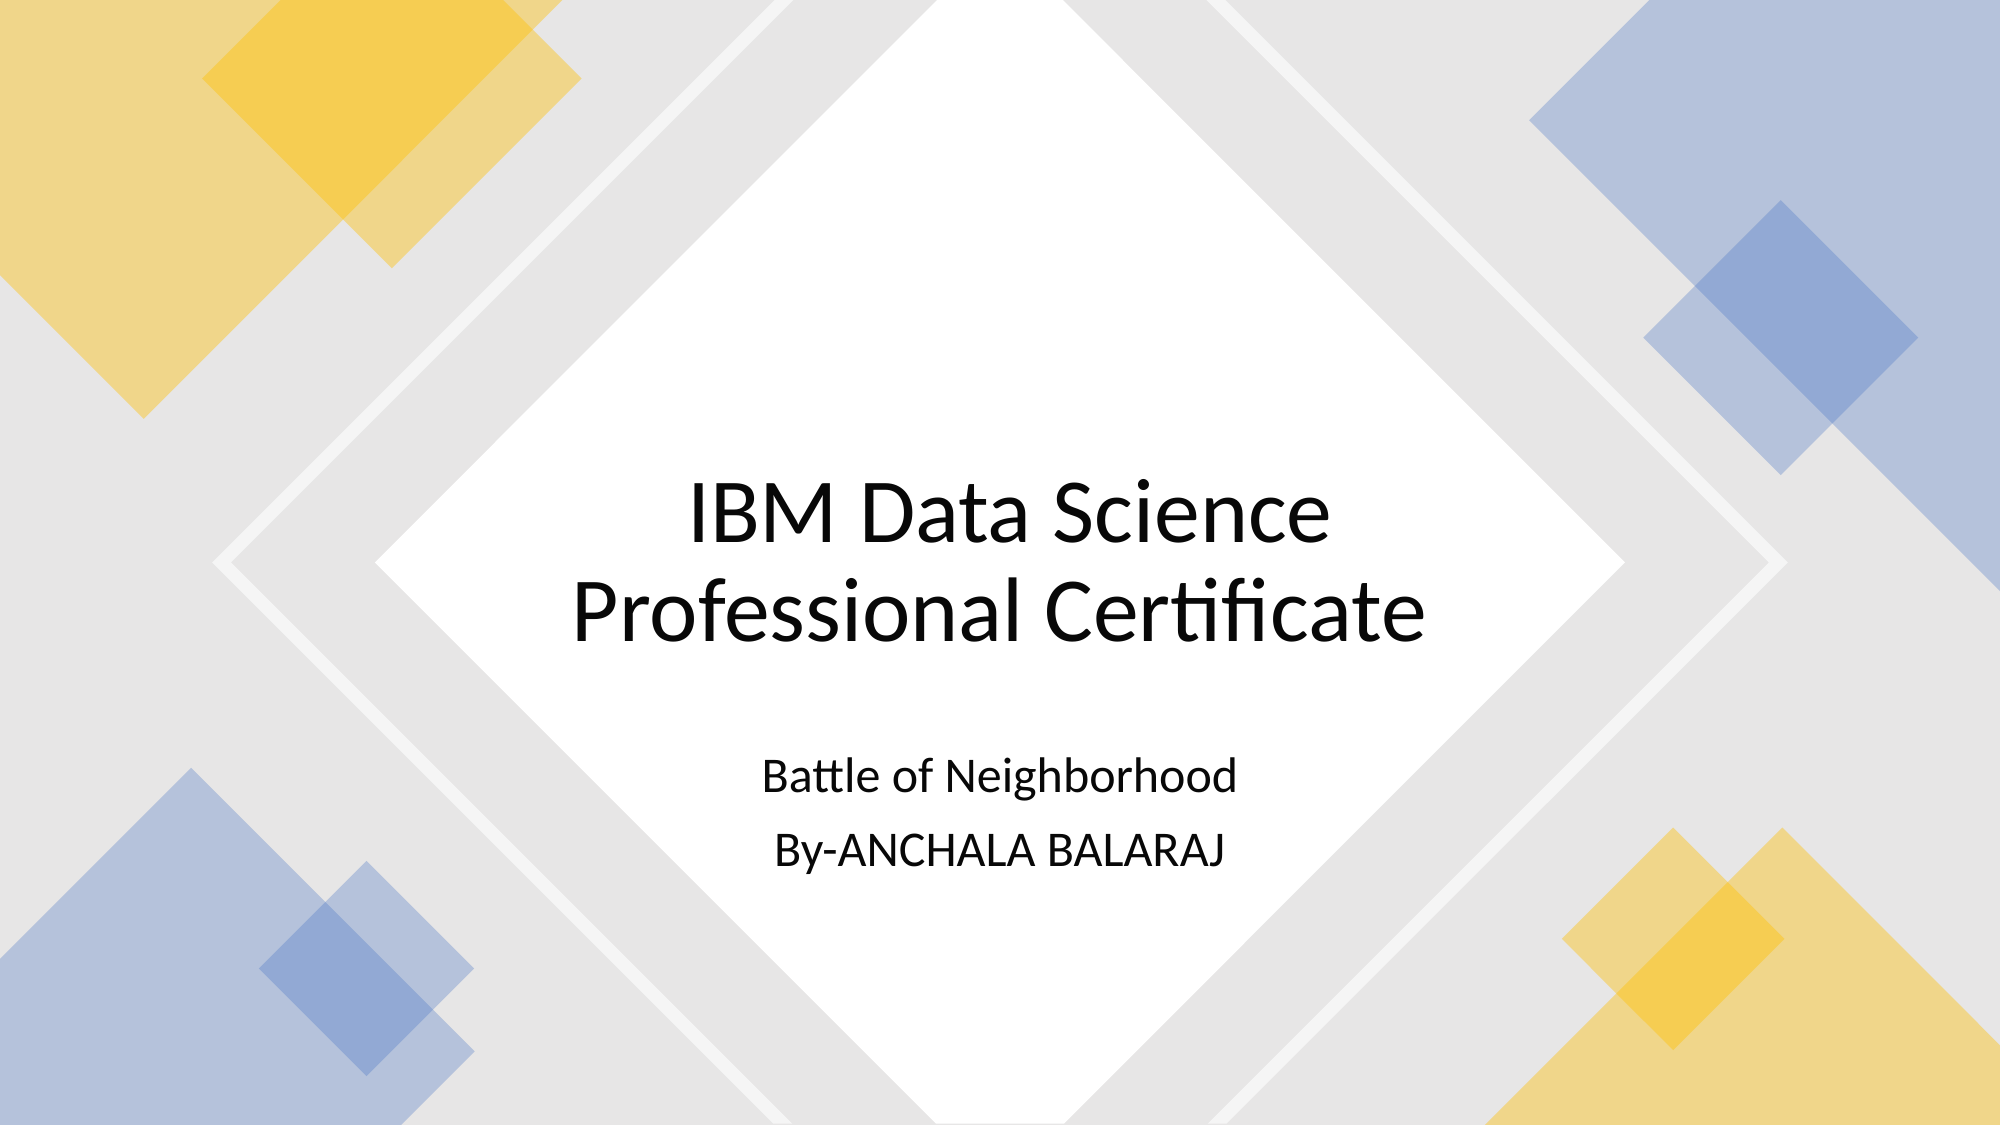

# IBM Data Science Professional Certificate
Battle of Neighborhood
By-ANCHALA BALARAJ